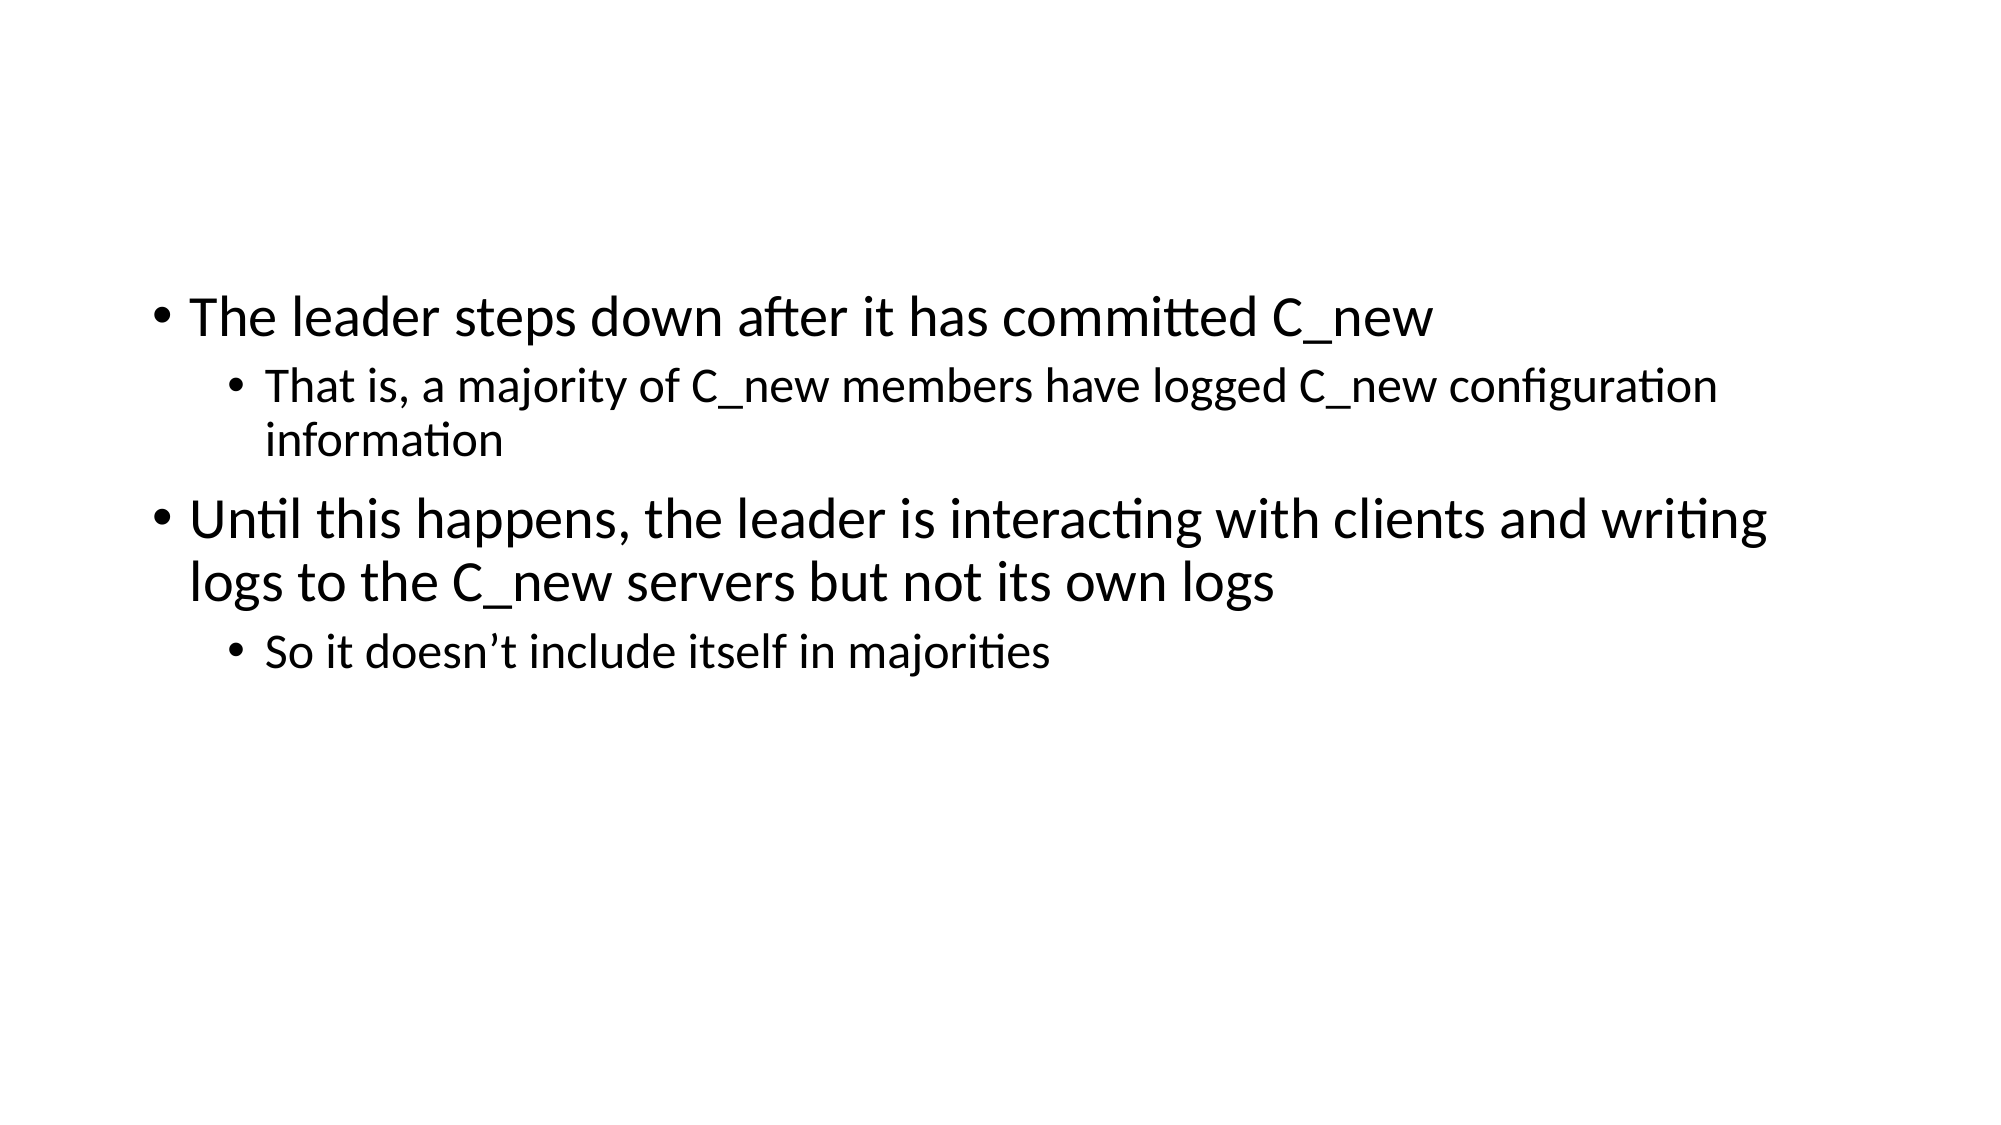

# Issue #2: C_old,new Leaders May Not Be Part of C_new
The leader steps down after it has committed C_new
That is, a majority of C_new members have logged C_new configuration information
Until this happens, the leader is interacting with clients and writing logs to the C_new servers but not its own logs
So it doesn’t include itself in majorities